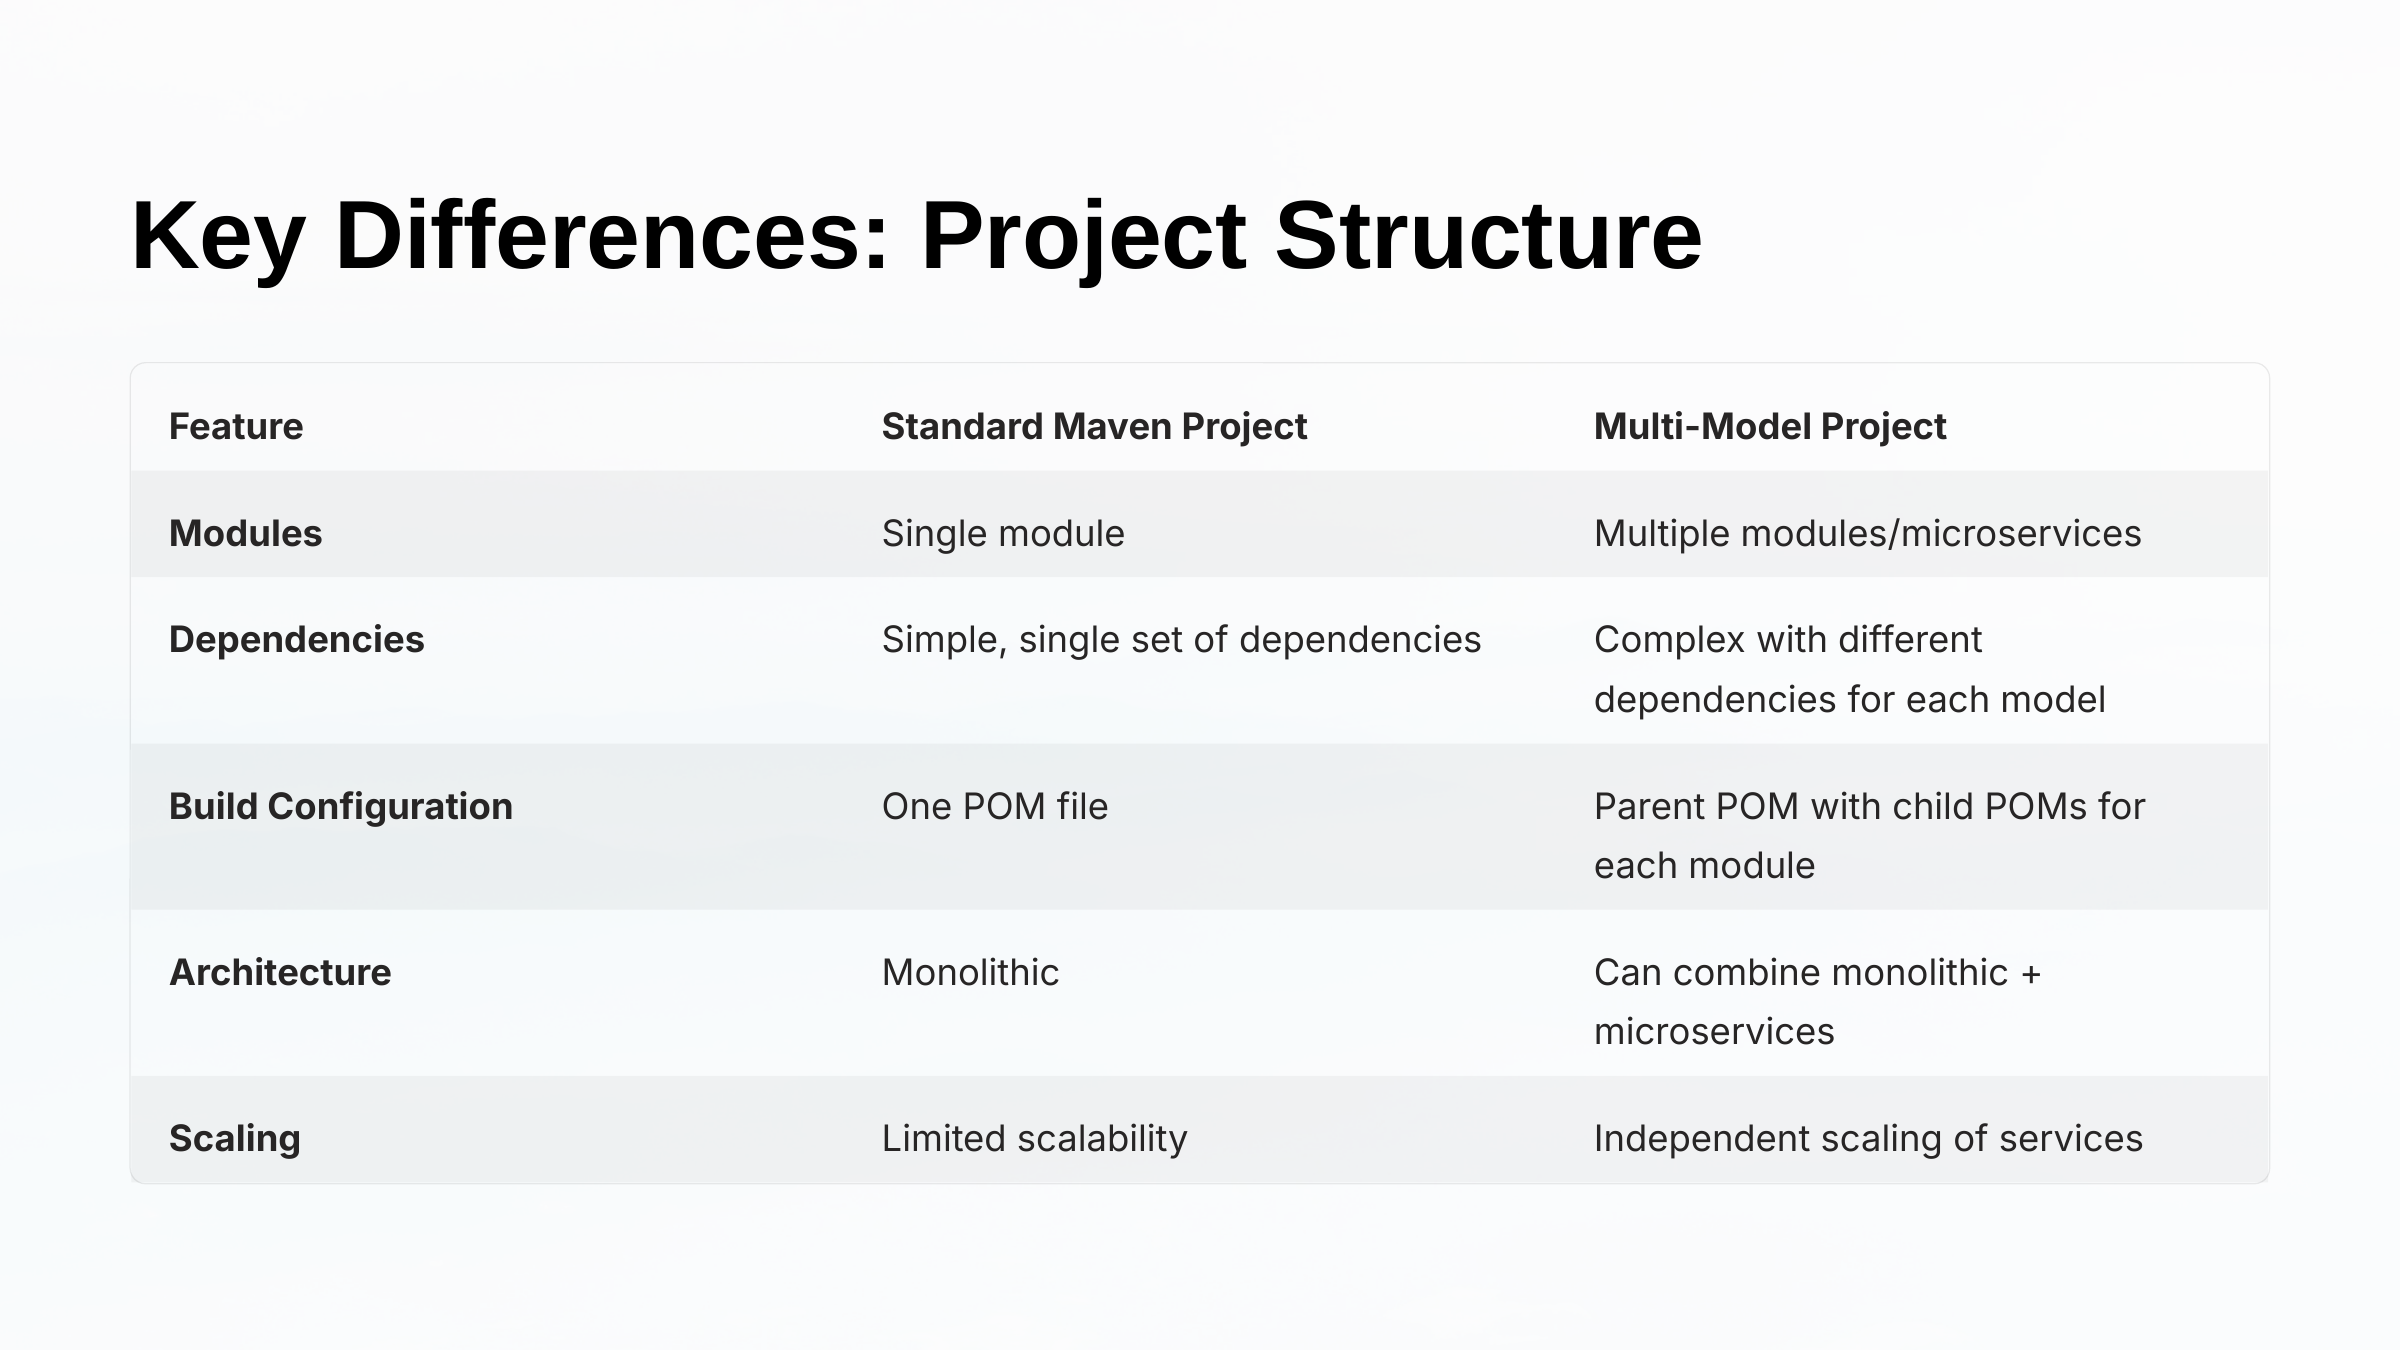

Key Differences: Project Structure

Feature
Standard Maven Project
Multi-Model Project

Modules
Single module
Multiple modules/microservices

Dependencies
Simple, single set of dependencies
Complex with different dependencies for each model

Build Configuration
One POM file
Parent POM with child POMs for each module

Architecture
Monolithic
Can combine monolithic + microservices

Scaling
Limited scalability
Independent scaling of services